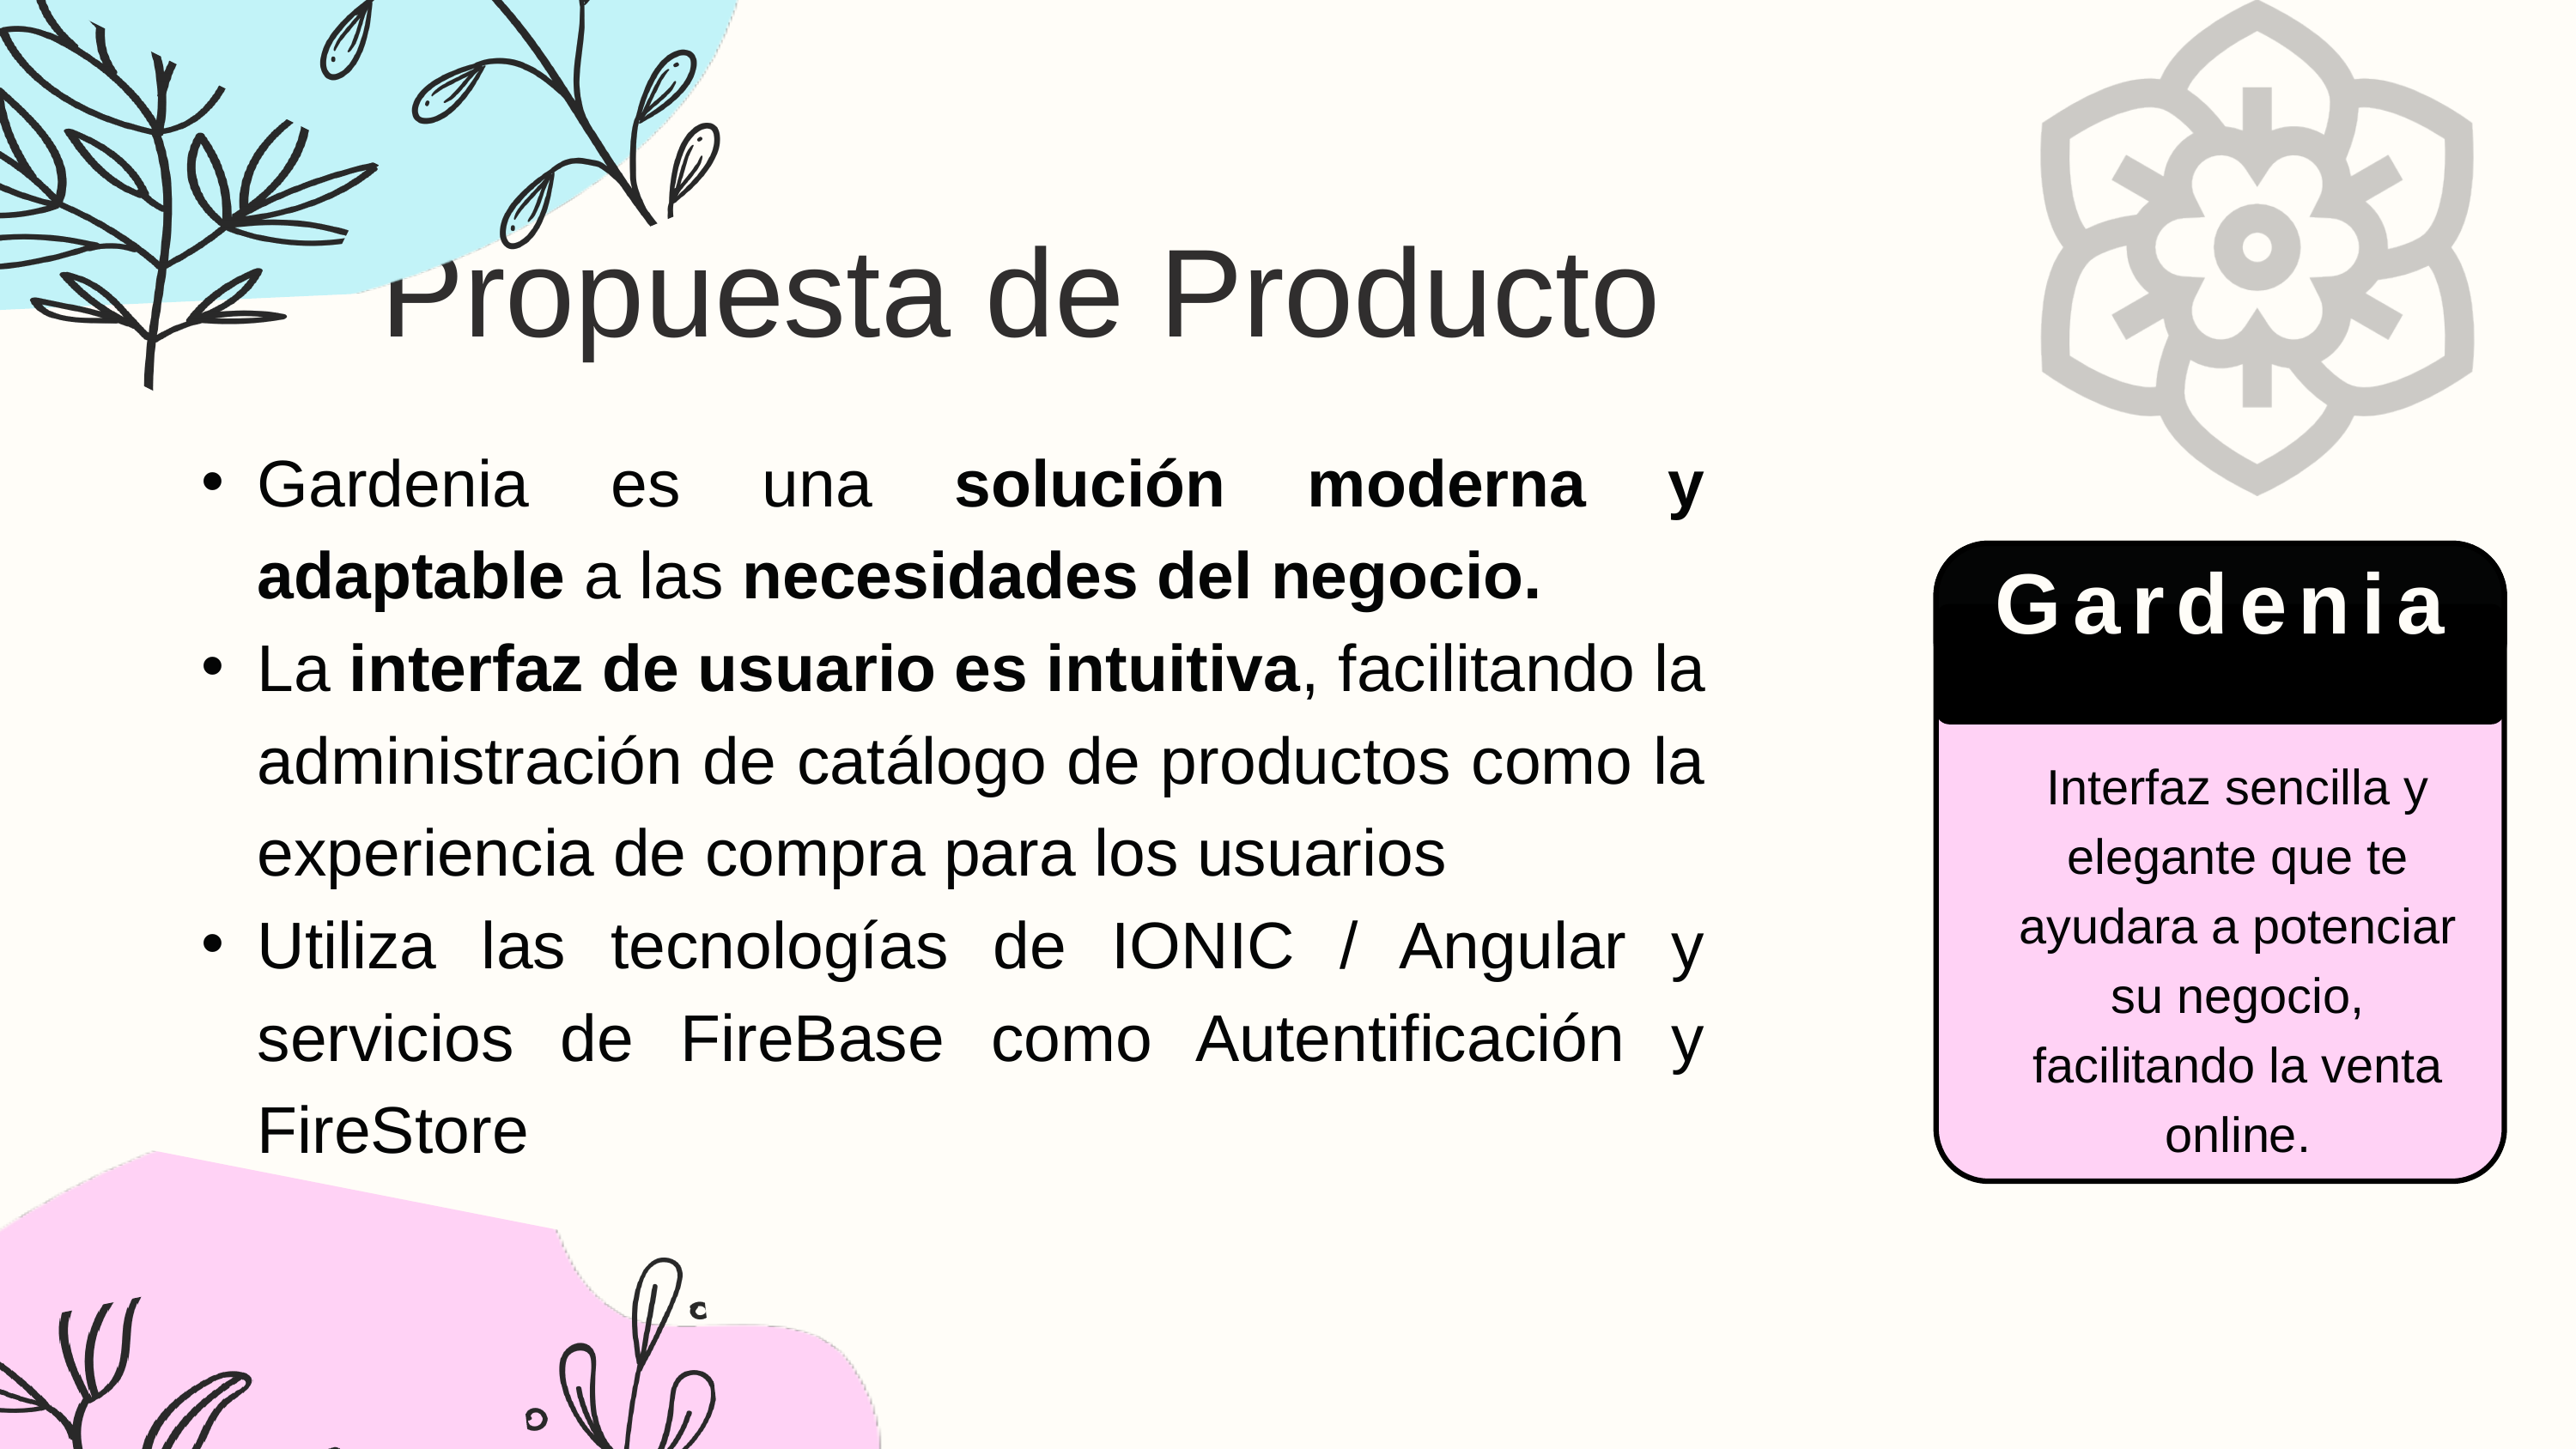

Propuesta de Producto
Gardenia es una solución moderna y adaptable a las necesidades del negocio.
La interfaz de usuario es intuitiva, facilitando la administración de catálogo de productos como la experiencia de compra para los usuarios
Utiliza las tecnologías de IONIC / Angular y servicios de FireBase como Autentificación y FireStore

Gardenia

Interfaz sencilla y elegante que te ayudara a potenciar su negocio, facilitando la venta online.